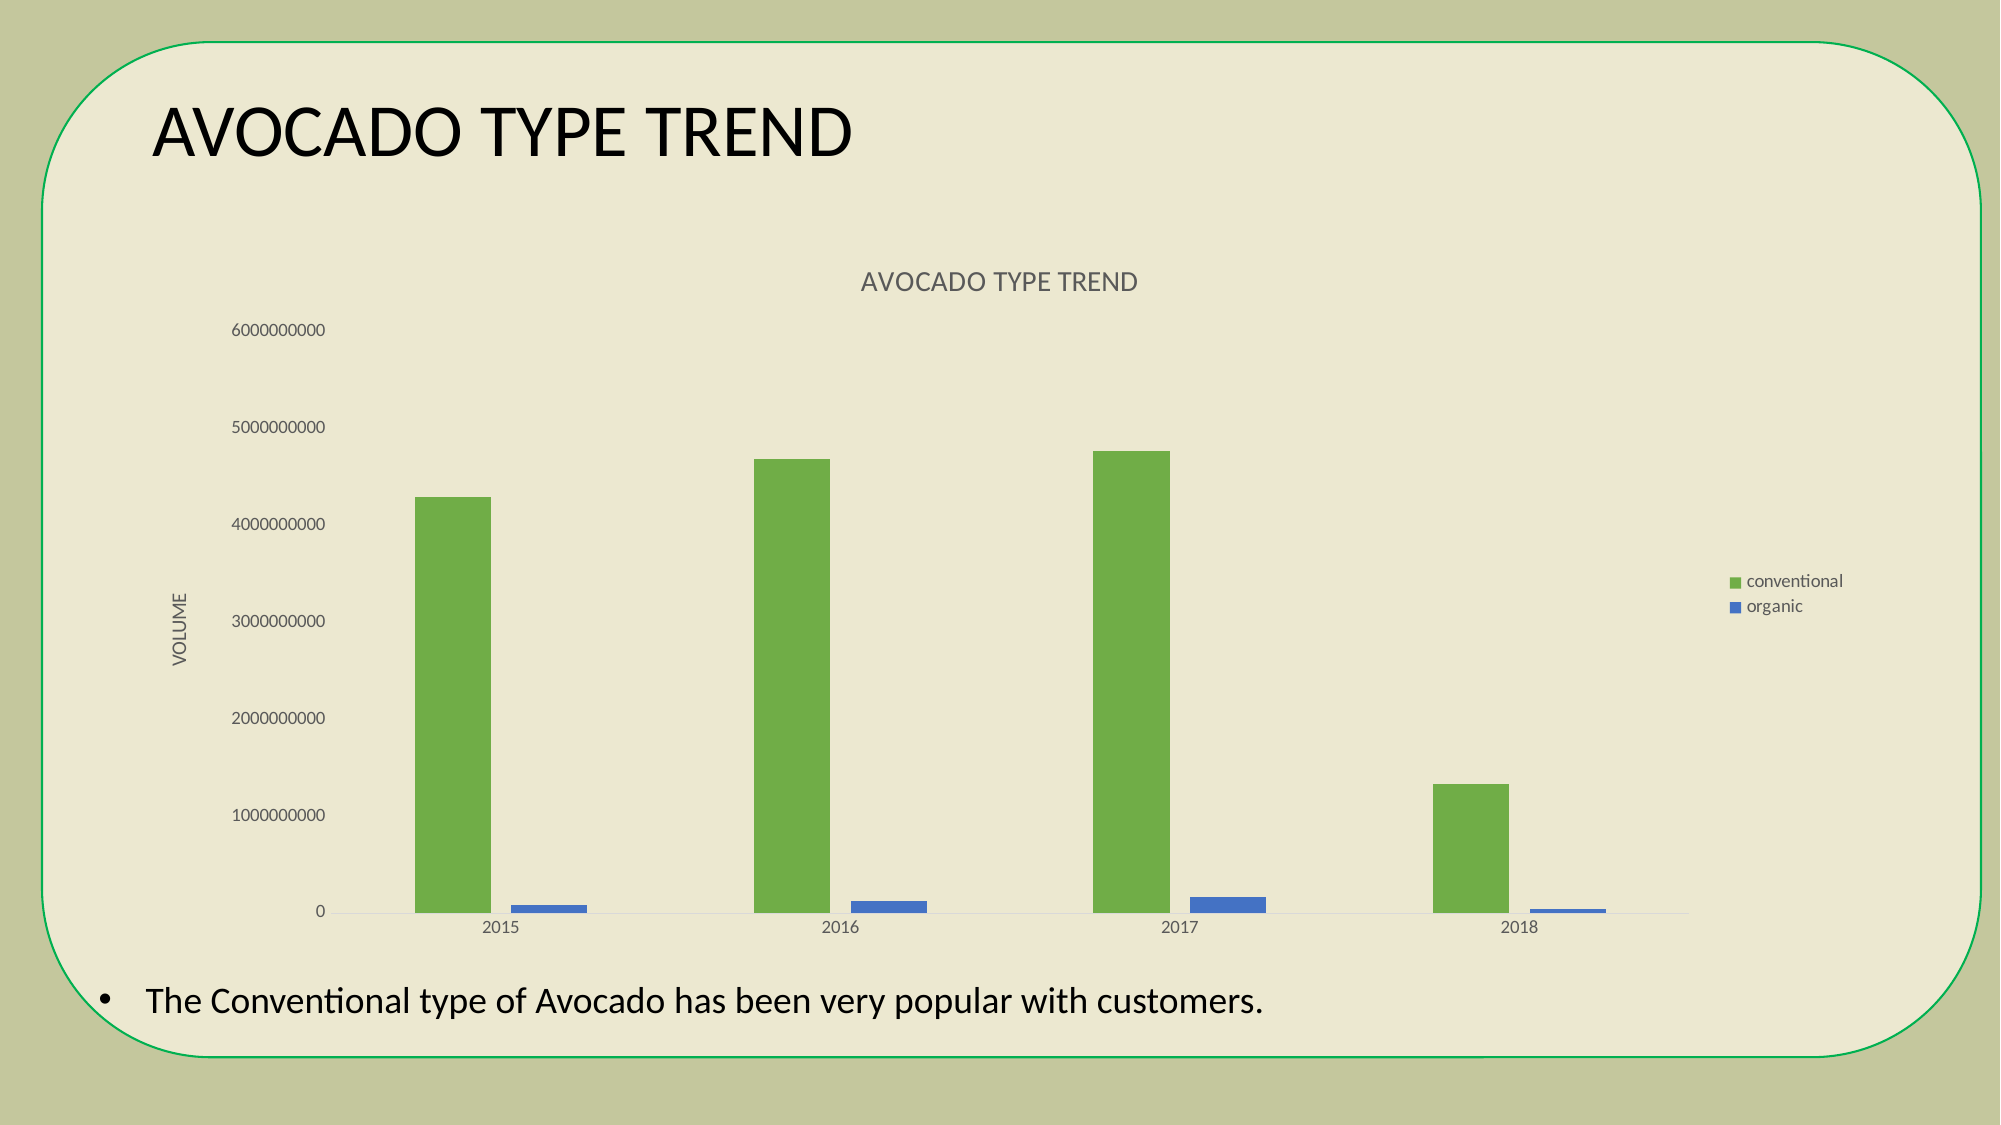

# AVOCADO TYPE TREND

### Chart: AVOCADO TYPE TREND

| Category | conventional | organic |
|---|---|---|
| 2015 | 4296599235.690001 | 88869426.34999989 |
| 2016 | 4690249813.0499935 | 130640078.78000006 |
| 2017 | 4766165793.440003 | 168139905.83000007 |
| 2018 | 1334206069.13 | 48532271.129999995 |
The Conventional type of Avocado has been very popular with customers.